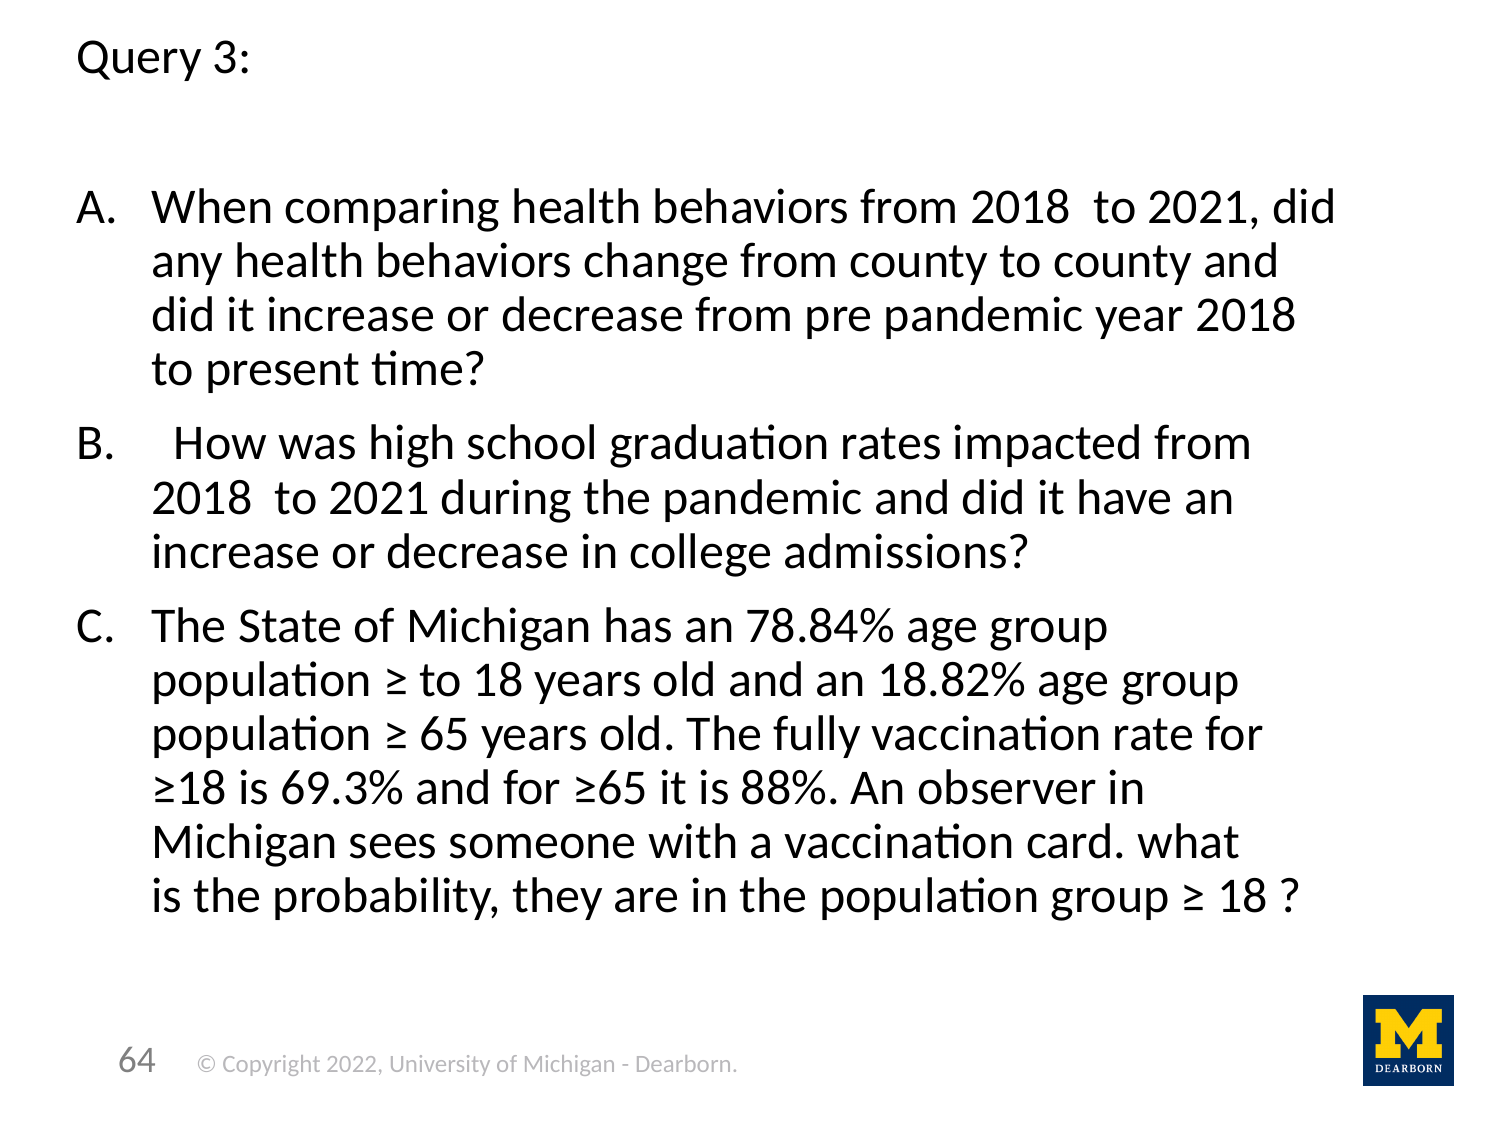

Query 3:

When comparing health behaviors from 2018  to 2021, did any health behaviors change from county to county and did it increase or decrease from pre pandemic year 2018 to present time?
  How was high school graduation rates impacted from 2018  to 2021 during the pandemic and did it have an increase or decrease in college admissions?
The State of Michigan has an 78.84% age group population ≥ to 18 years old and an 18.82% age group population ≥ 65 years old. The fully vaccination rate for ≥18 is 69.3% and for ≥65 it is 88%. An observer in Michigan sees someone with a vaccination card. what is the probability, they are in the population group ≥ 18 ?